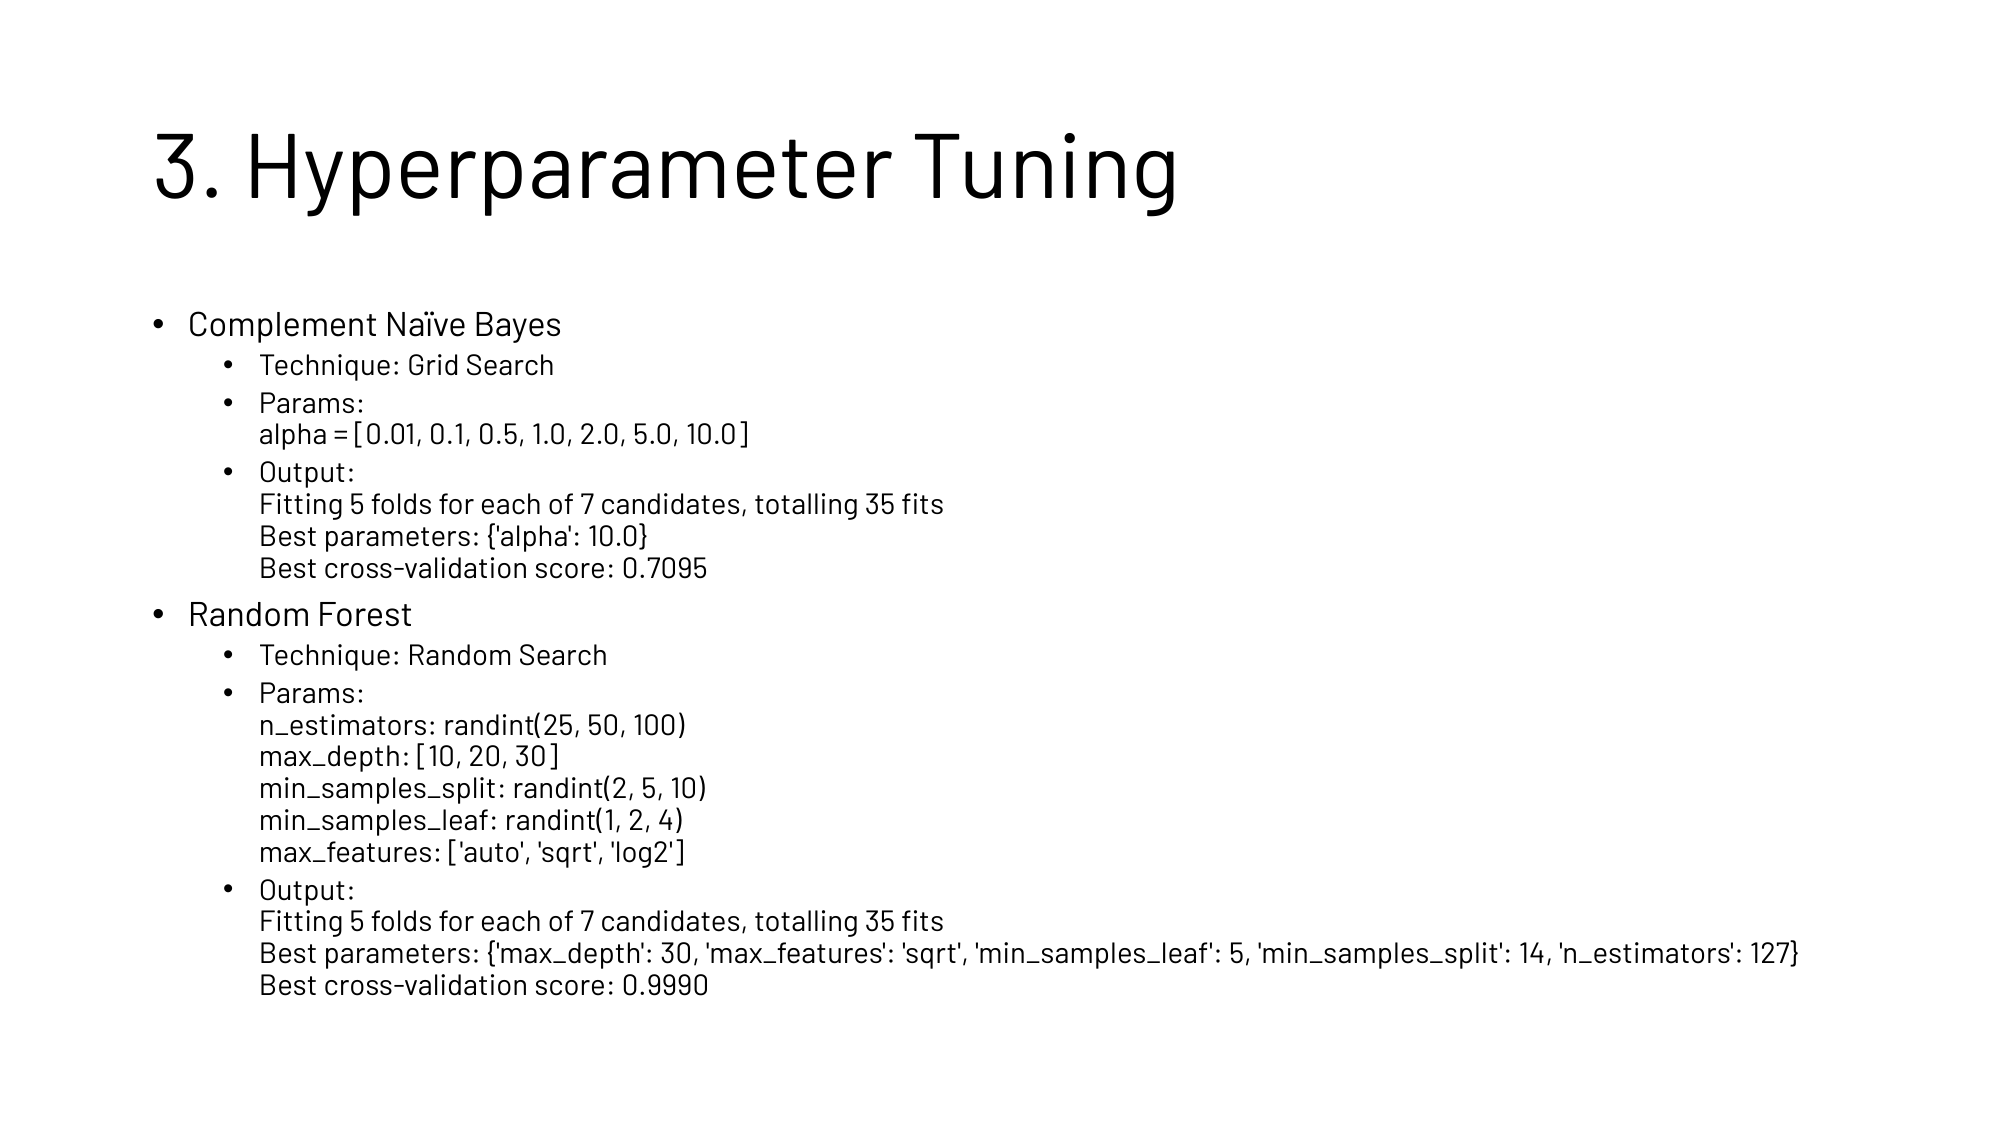

# 3. Hyperparameter Tuning
Complement Naïve Bayes
Technique: Grid Search
Params:
alpha = [0.01, 0.1, 0.5, 1.0, 2.0, 5.0, 10.0]
Output:
Fitting 5 folds for each of 7 candidates, totalling 35 fits
Best parameters: {'alpha': 10.0}
Best cross-validation score: 0.7095
Random Forest
Technique: Random Search
Params:
n_estimators: randint(25, 50, 100)
max_depth: [10, 20, 30]
min_samples_split: randint(2, 5, 10)
min_samples_leaf: randint(1, 2, 4)
max_features: ['auto', 'sqrt', 'log2']
Output:
Fitting 5 folds for each of 7 candidates, totalling 35 fits
Best parameters: {'max_depth': 30, 'max_features': 'sqrt', 'min_samples_leaf': 5, 'min_samples_split': 14, 'n_estimators': 127}
Best cross-validation score: 0.9990